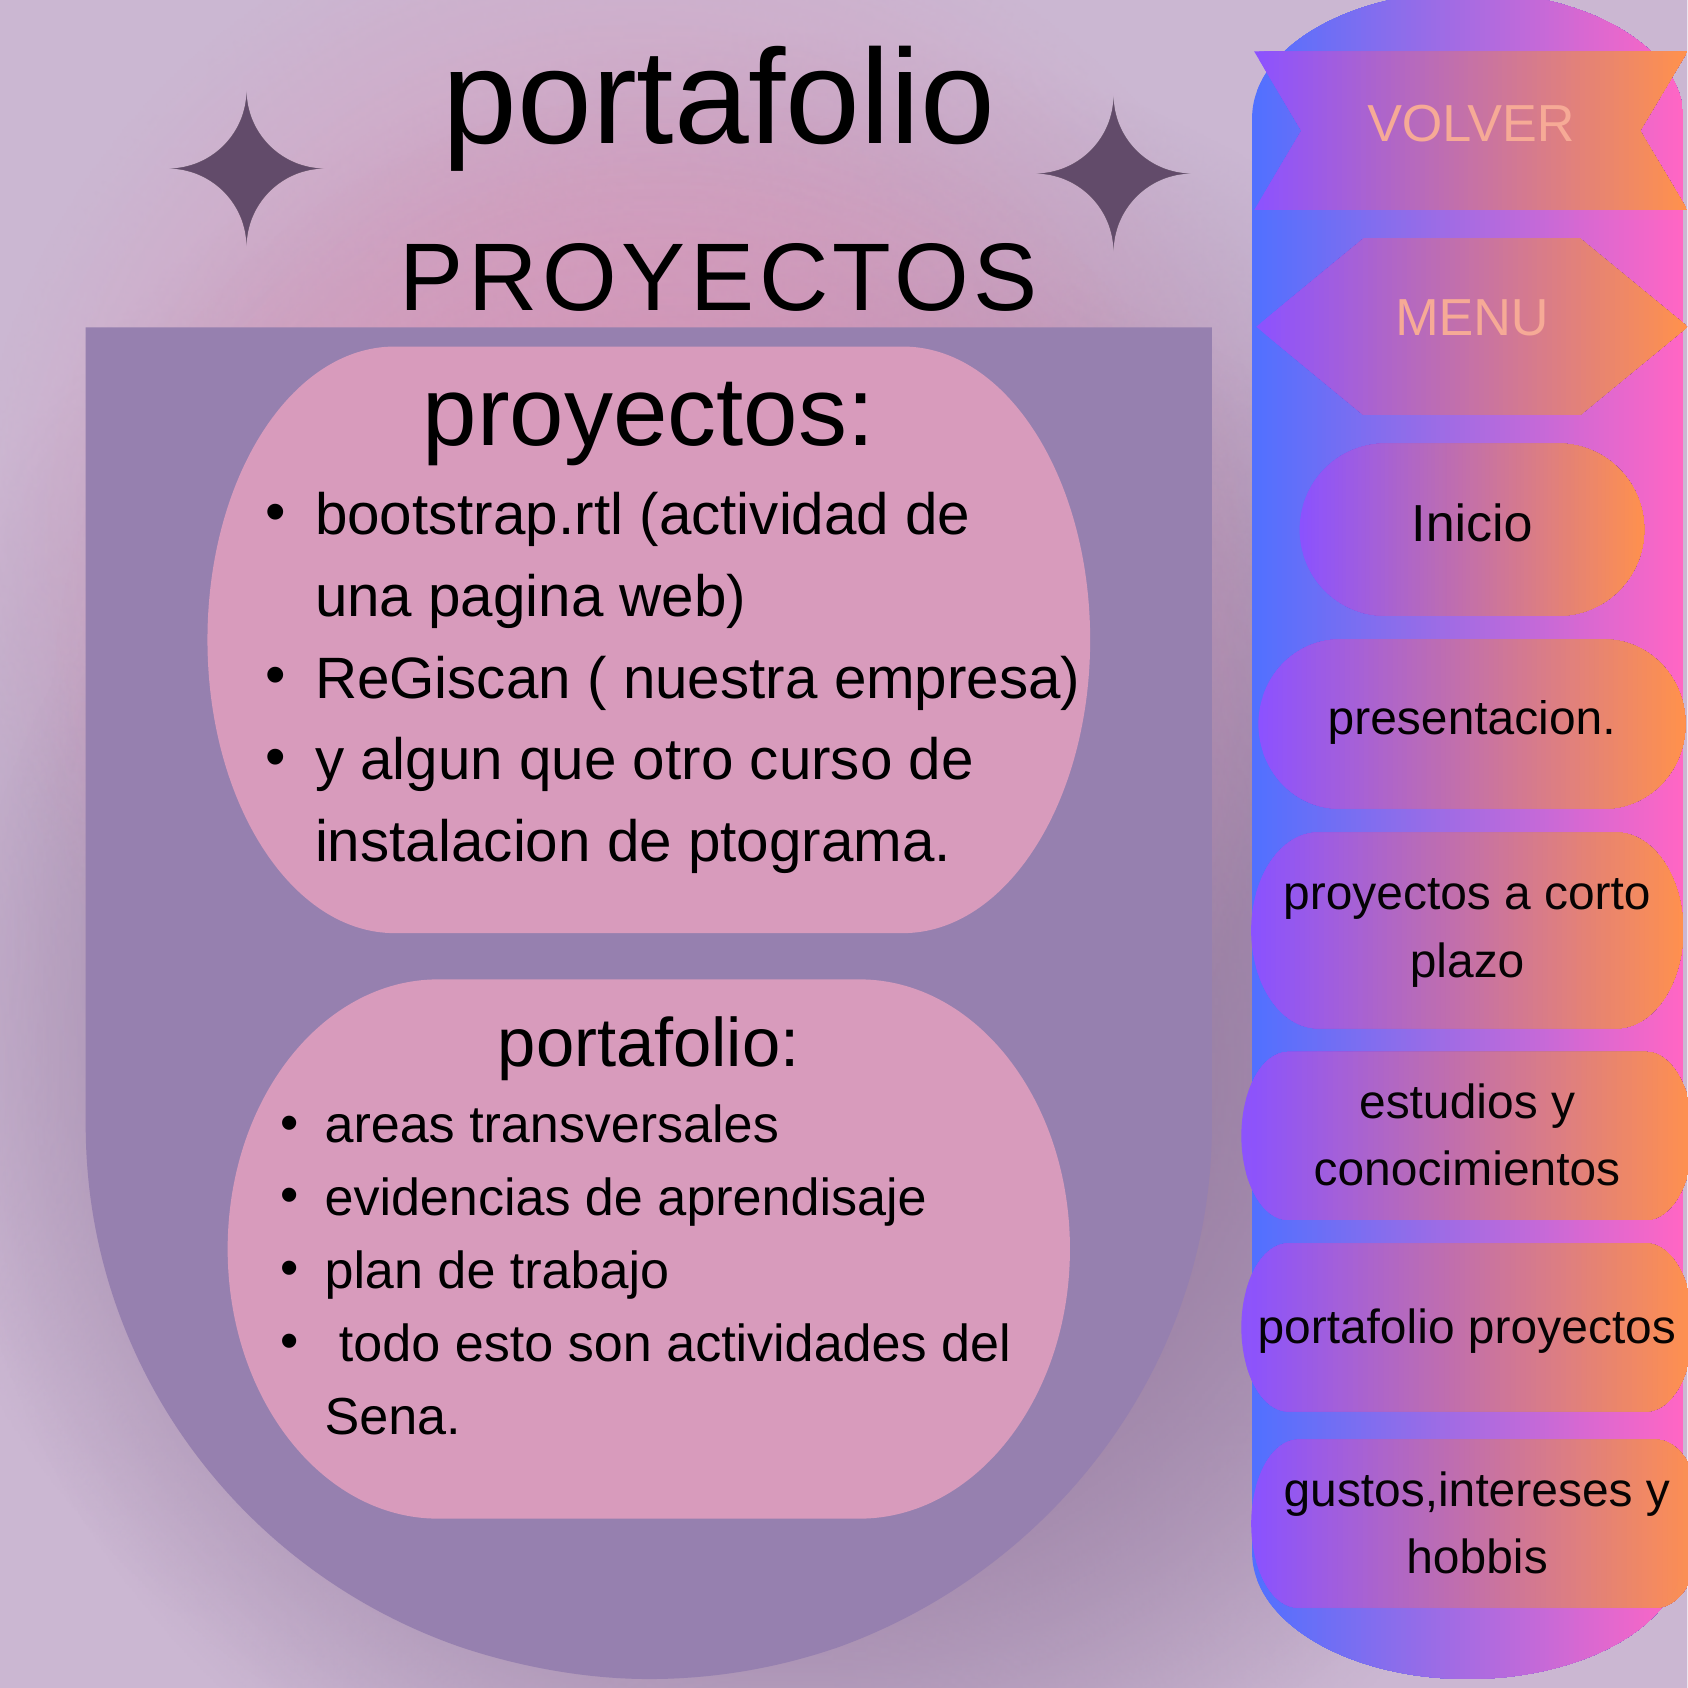

portafolio
PROYECTOS

VOLVER

MENU

proyectos:
bootstrap.rtl (actividad de una pagina web)
ReGiscan ( nuestra empresa)
y algun que otro curso de instalacion de ptograma.

Inicio

presentacion.

proyectos a corto plazo

portafolio:
areas transversales
evidencias de aprendisaje
plan de trabajo
 todo esto son actividades del Sena.

estudios y conocimientos

portafolio proyectos

gustos,intereses y hobbis